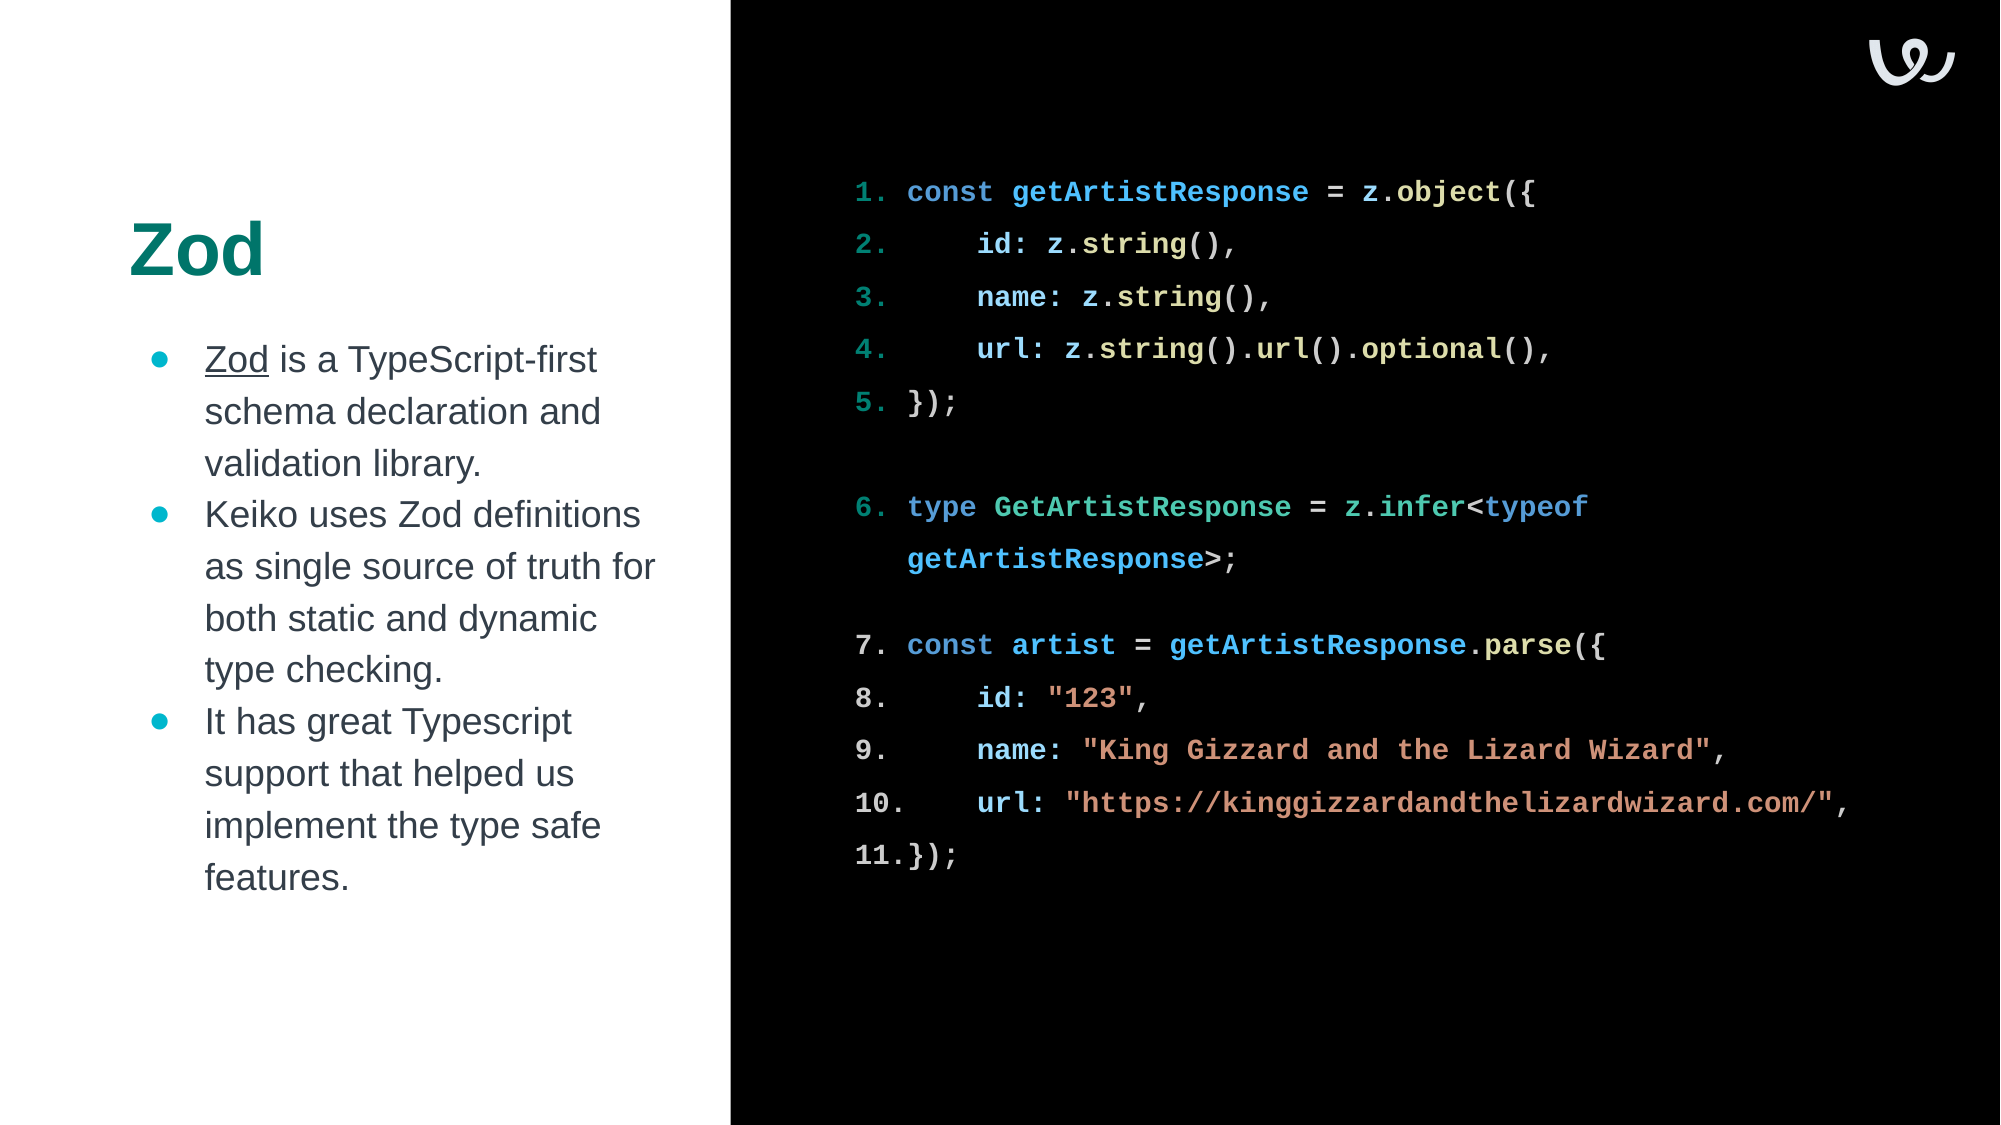

const getArtistResponse = z.object({
    id: z.string(),
    name: z.string(),
    url: z.string().url().optional(),
});

type GetArtistResponse = z.infer<typeof getArtistResponse>;

const artist = getArtistResponse.parse({
    id: "123",
    name: "King Gizzard and the Lizard Wizard",
    url: "https://kinggizzardandthelizardwizard.com/",
});

# Zod
Zod is a TypeScript-first schema declaration and validation library.
Keiko uses Zod definitions as single source of truth for both static and dynamic type checking.
It has great Typescript support that helped us implement the type safe features.